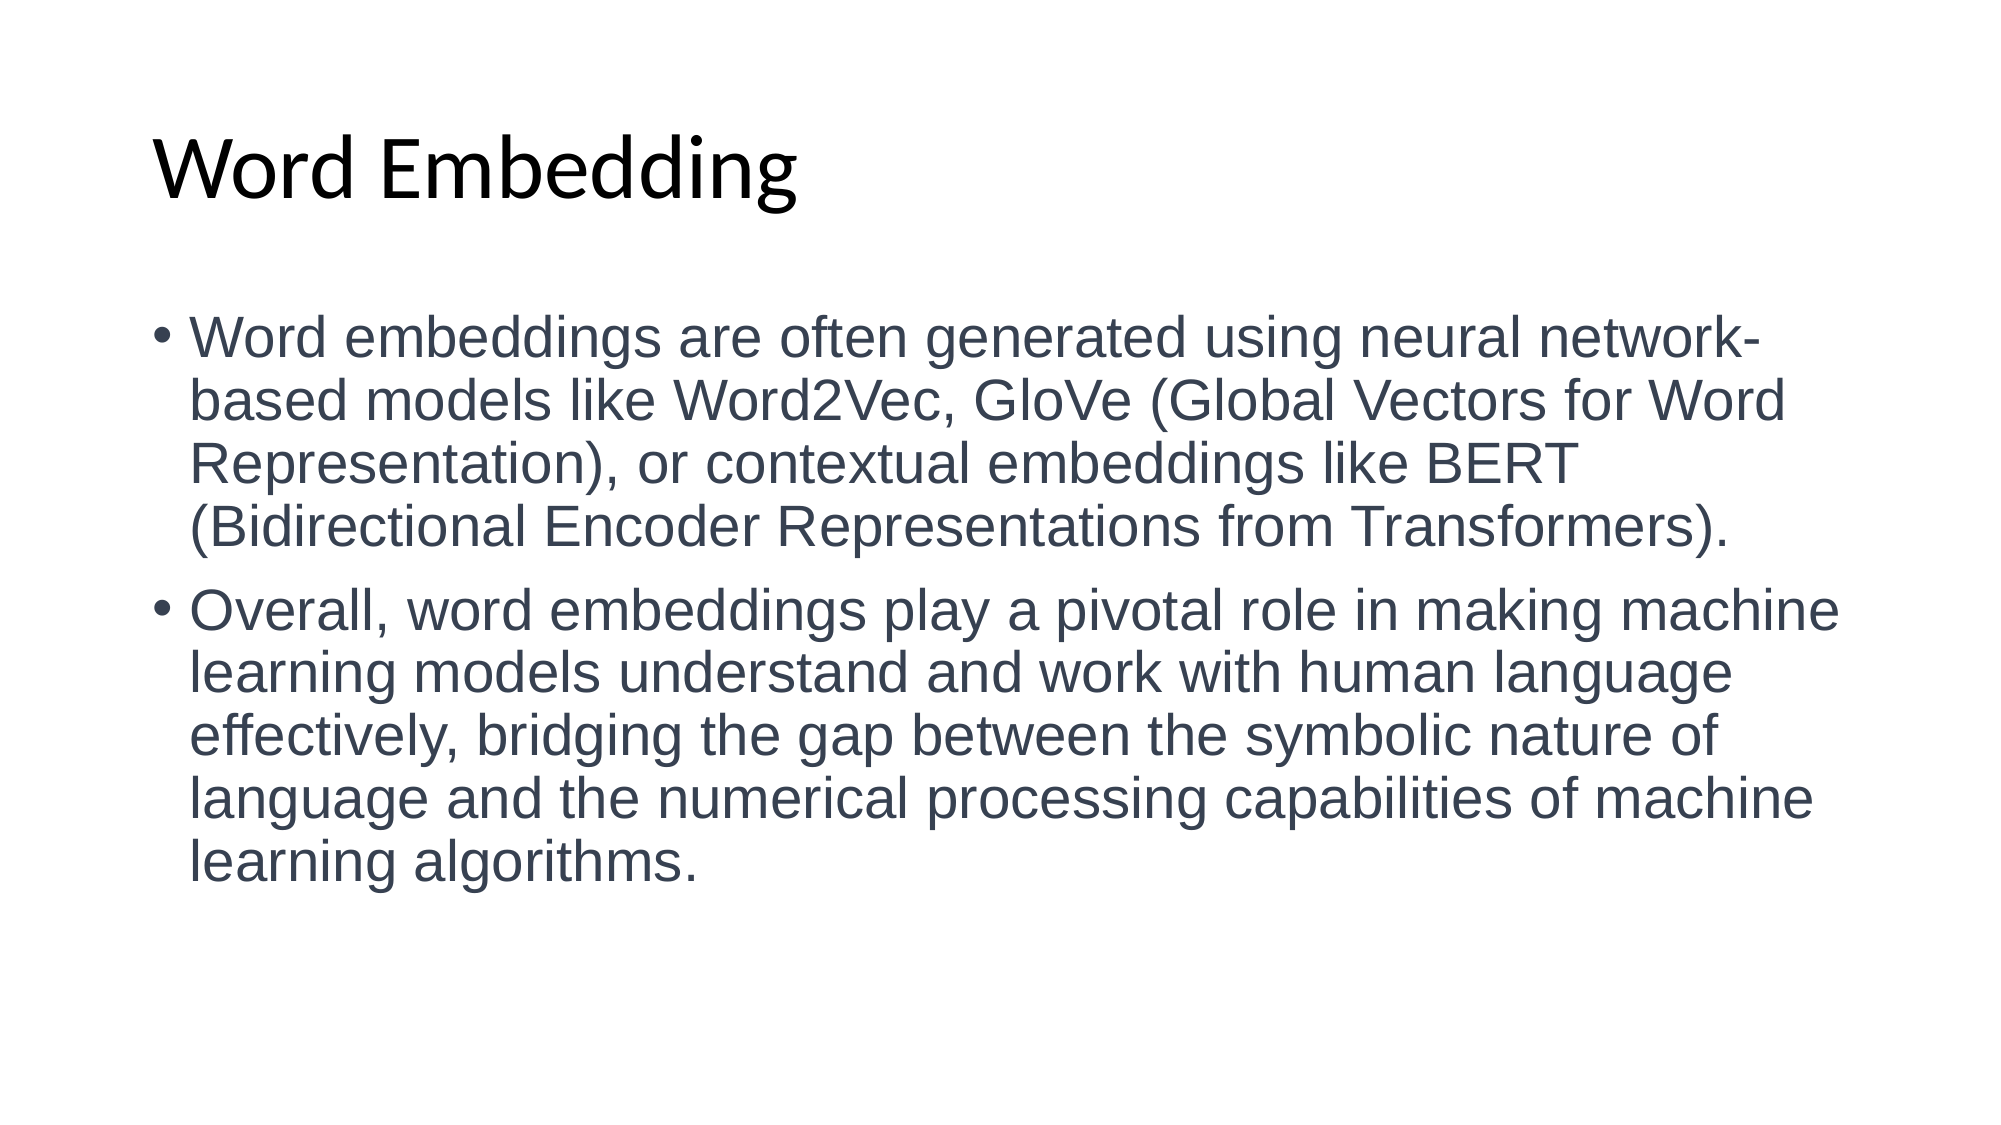

# Word Embedding
Word embeddings are often generated using neural network-based models like Word2Vec, GloVe (Global Vectors for Word Representation), or contextual embeddings like BERT (Bidirectional Encoder Representations from Transformers).
Overall, word embeddings play a pivotal role in making machine learning models understand and work with human language effectively, bridging the gap between the symbolic nature of language and the numerical processing capabilities of machine learning algorithms.